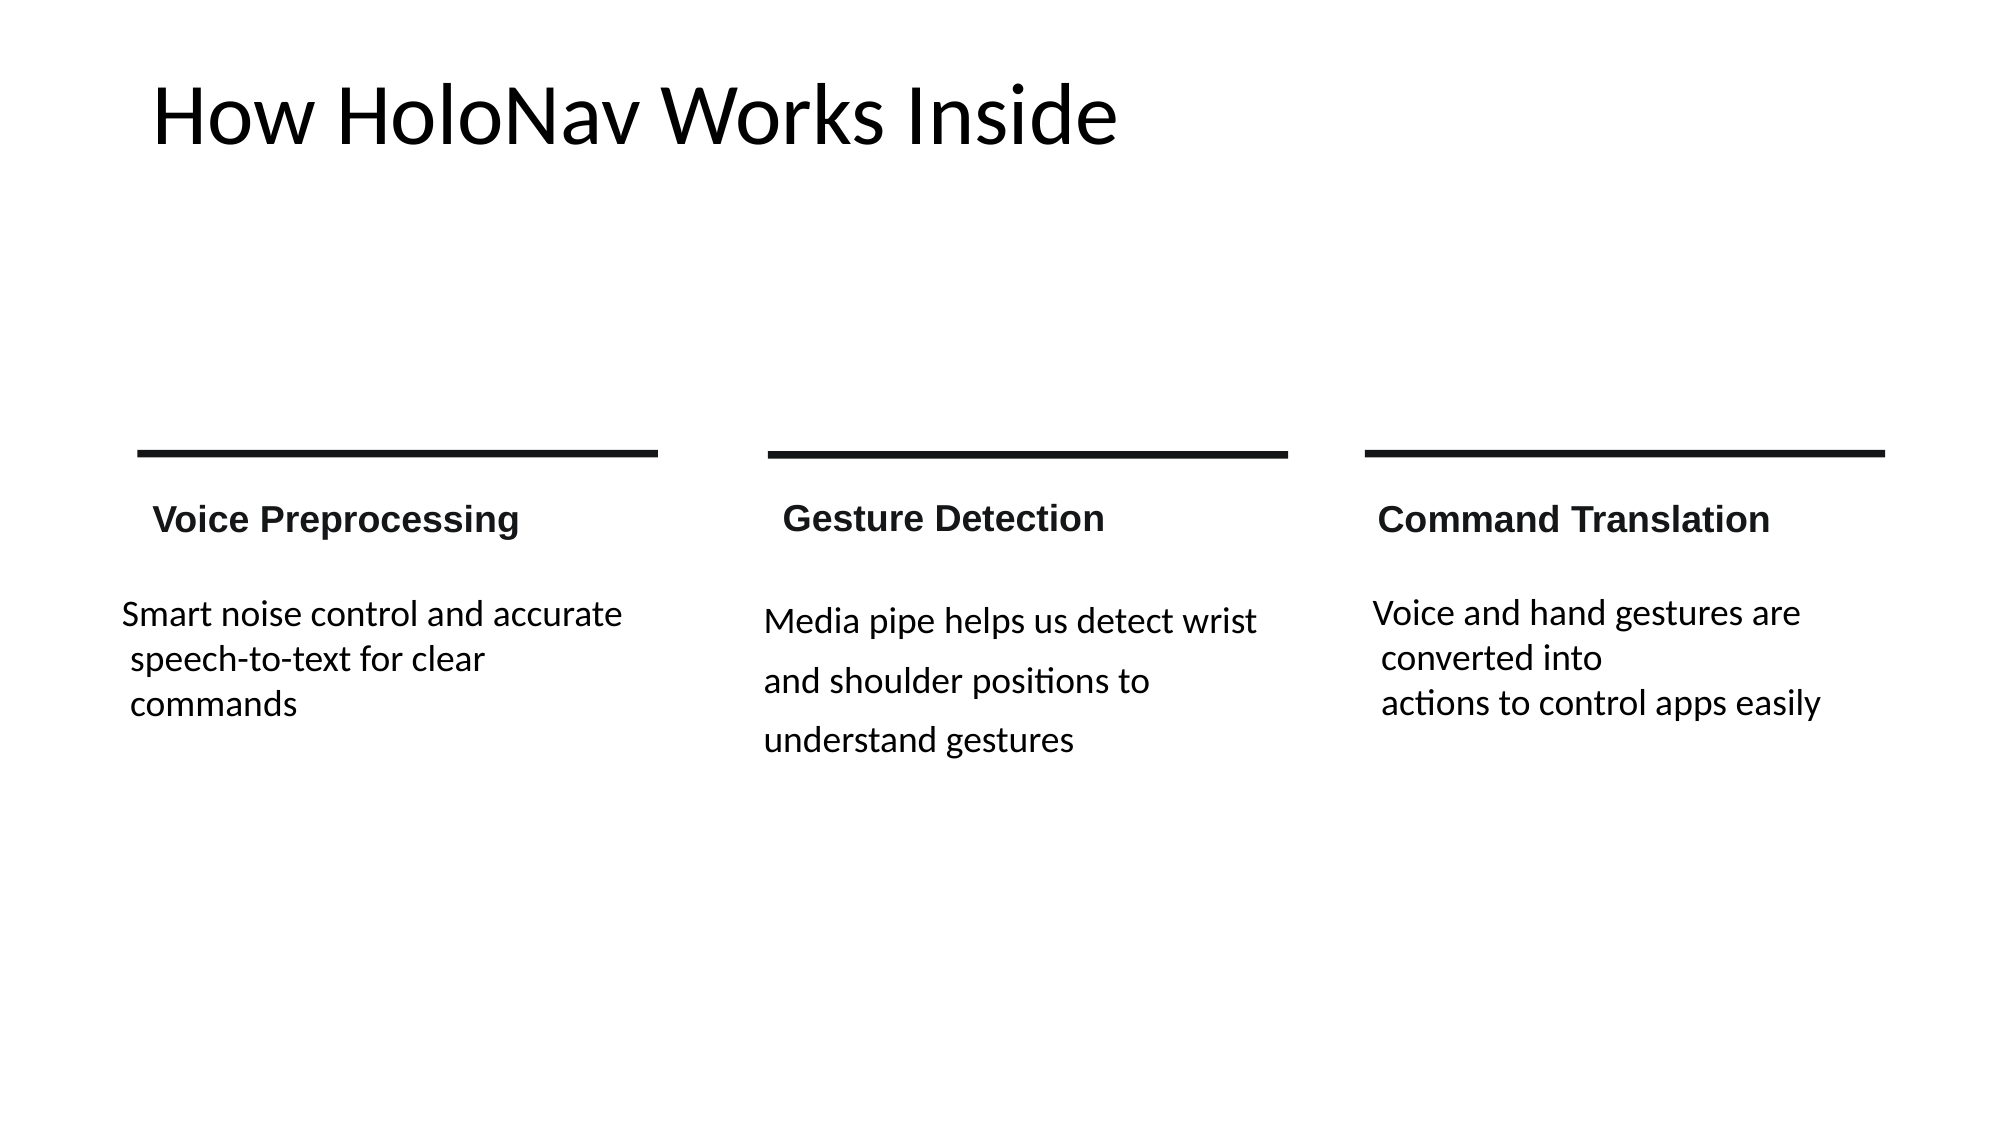

# How HoloNav Works Inside

Gesture Detection
Voice Preprocessing
Command Translation
Media pipe helps us detect wrist
and shoulder positions to
understand gestures
Voice and hand gestures are
 converted into
 actions to control apps easily
Smart noise control and accurate
 speech-to-text for clear
 commands